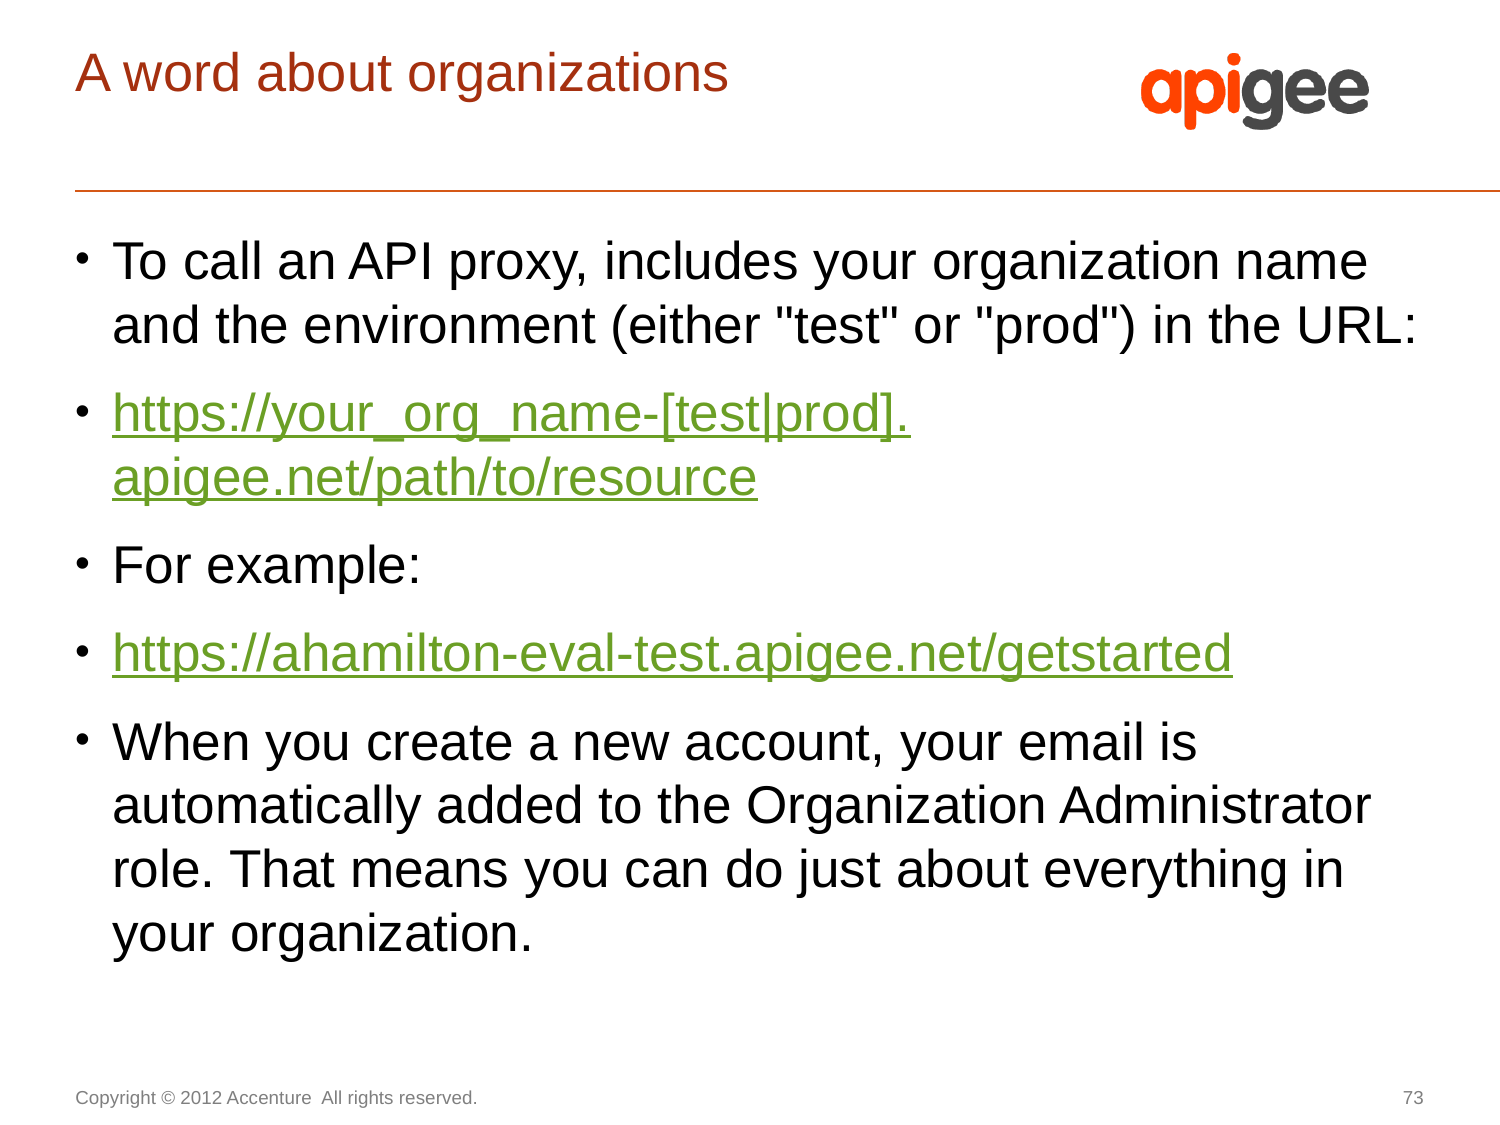

# A word about organizations
To call an API proxy, includes your organization name and the environment (either "test" or "prod") in the URL:
https://your_org_name-[test|prod].apigee.net/path/to/resource
For example:
https://ahamilton-eval-test.apigee.net/getstarted
When you create a new account, your email is automatically added to the Organization Administrator role. That means you can do just about everything in your organization.